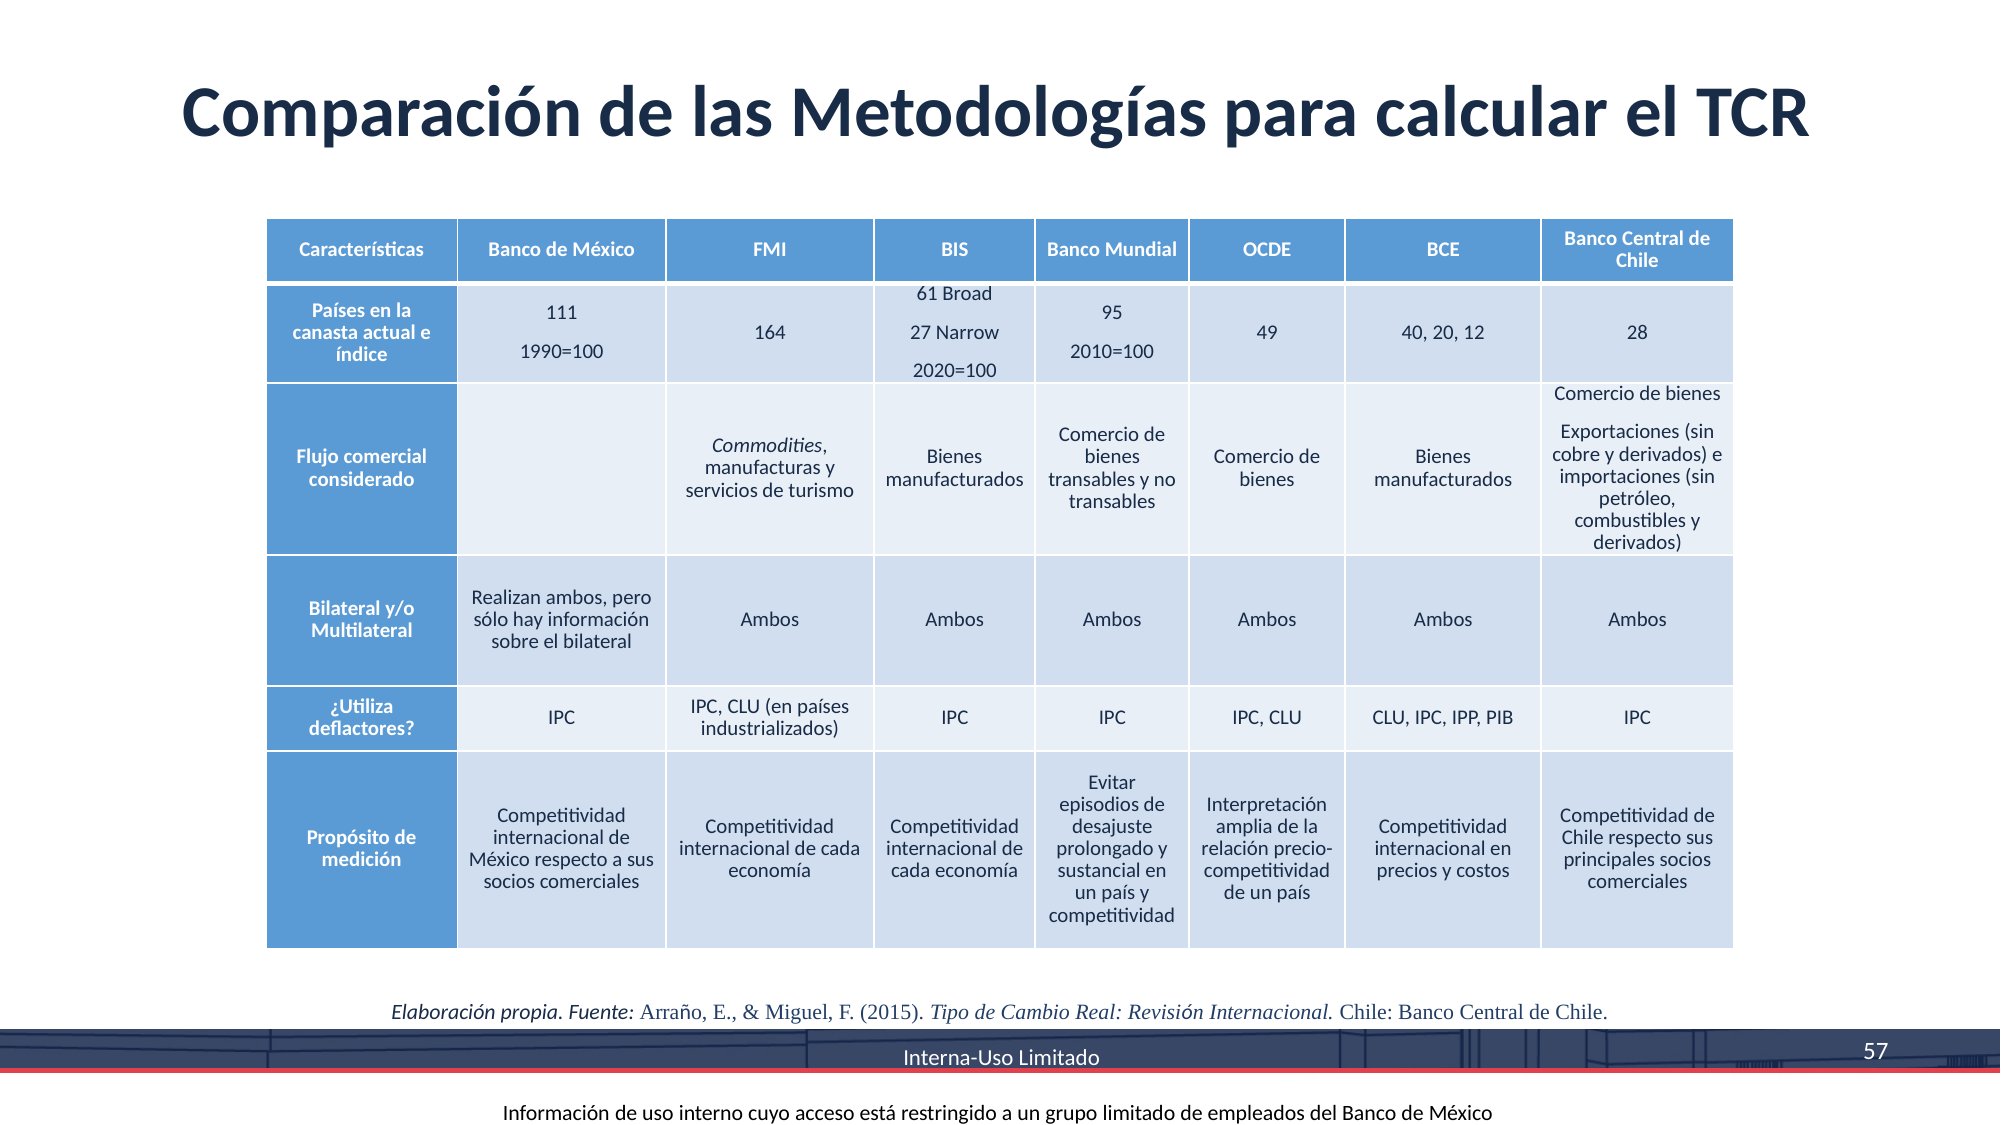

# Comparación de las Metodologías para calcular el TCR
| Características | Banco de México | FMI | BIS | Banco Mundial | OCDE | BCE | Banco Central de Chile |
| --- | --- | --- | --- | --- | --- | --- | --- |
| Países en la canasta actual e índice | 111 1990=100 | 164 | 61 Broad 27 Narrow 2020=100 | 95 2010=100 | 49 | 40, 20, 12 | 28 |
| Flujo comercial considerado |  | Commodities, manufacturas y servicios de turismo | Bienes manufacturados | Comercio de bienes transables y no transables | Comercio de bienes | Bienes manufacturados | Comercio de bienes Exportaciones (sin cobre y derivados) e importaciones (sin petróleo, combustibles y derivados) |
| Bilateral y/o Multilateral | Realizan ambos, pero sólo hay información sobre el bilateral | Ambos | Ambos | Ambos | Ambos | Ambos | Ambos |
| ¿Utiliza deflactores? | IPC | IPC, CLU (en países industrializados) | IPC | IPC | IPC, CLU | CLU, IPC, IPP, PIB | IPC |
| Propósito de medición | Competitividad internacional de México respecto a sus socios comerciales | Competitividad internacional de cada economía | Competitividad internacional de cada economía | Evitar episodios de desajuste prolongado y sustancial en un país y competitividad | Interpretación amplia de la relación precio-competitividad de un país | Competitividad internacional en precios y costos | Competitividad de Chile respecto sus principales socios comerciales |
Elaboración propia. Fuente: Arraño, E., & Miguel, F. (2015). Tipo de Cambio Real: Revisión Internacional. Chile: Banco Central de Chile.

 Interna-Uso Limitado

Información de uso interno cuyo acceso está restringido a un grupo limitado de empleados del Banco de México